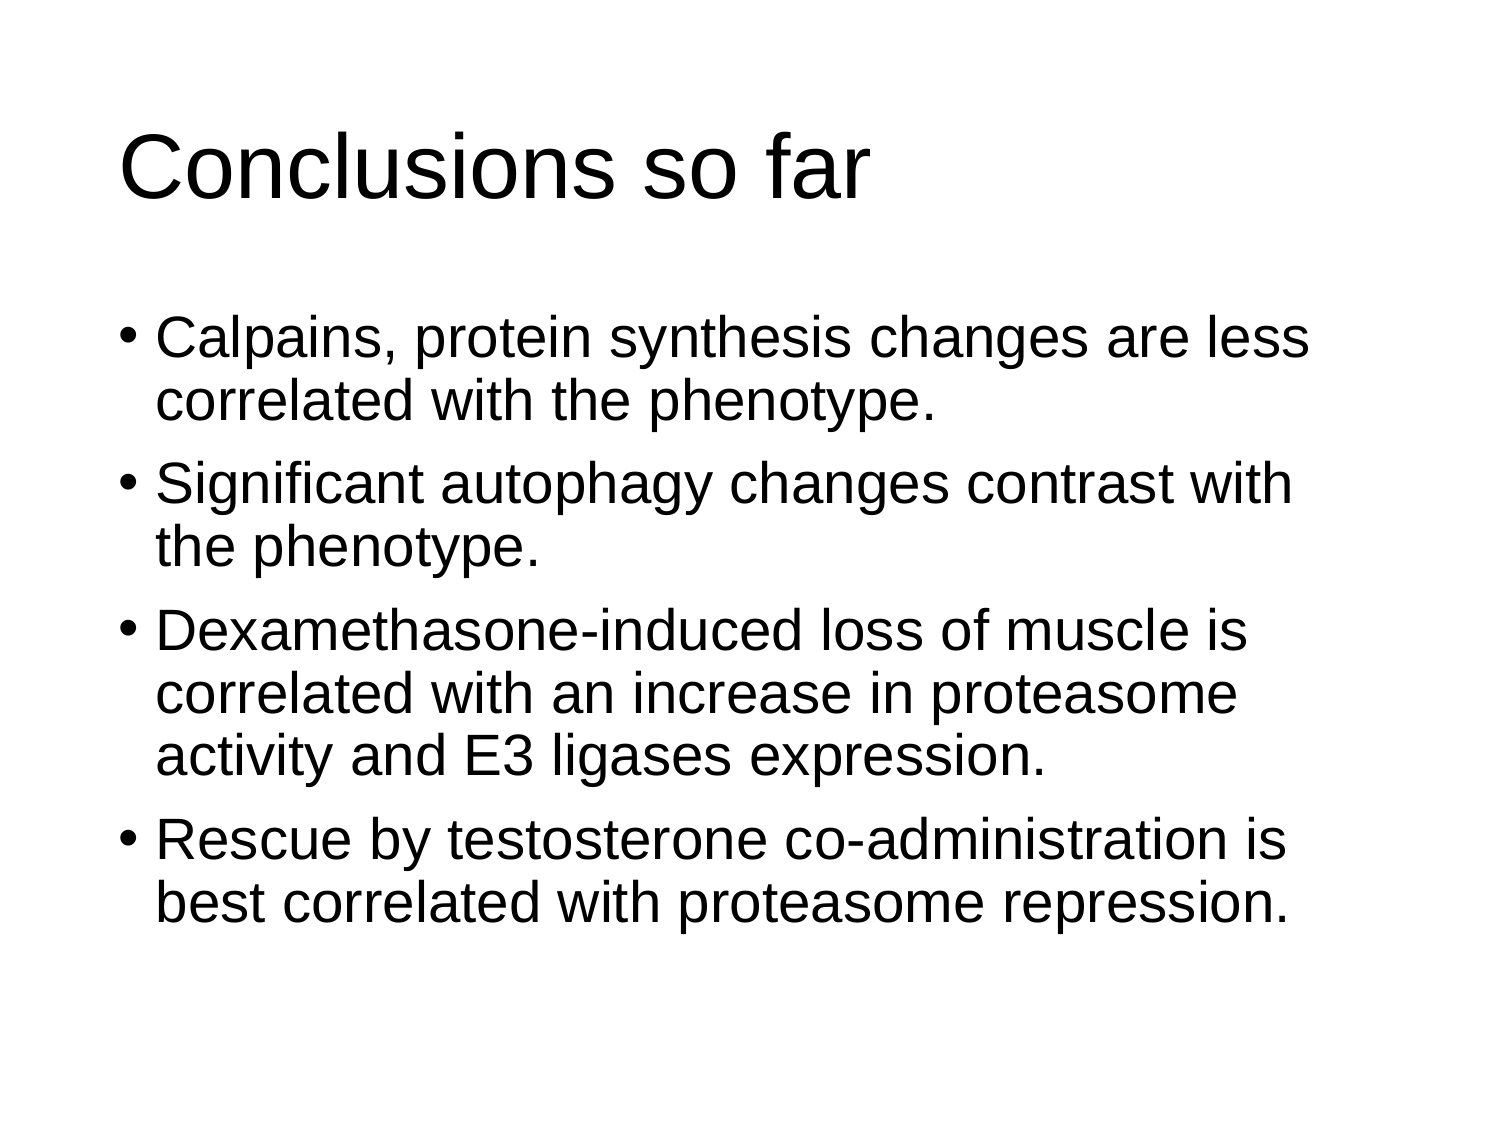

# Conclusions so far
Calpains, protein synthesis changes are less correlated with the phenotype.
Significant autophagy changes contrast with the phenotype.
Dexamethasone-induced loss of muscle is correlated with an increase in proteasome activity and E3 ligases expression.
Rescue by testosterone co-administration is best correlated with proteasome repression.